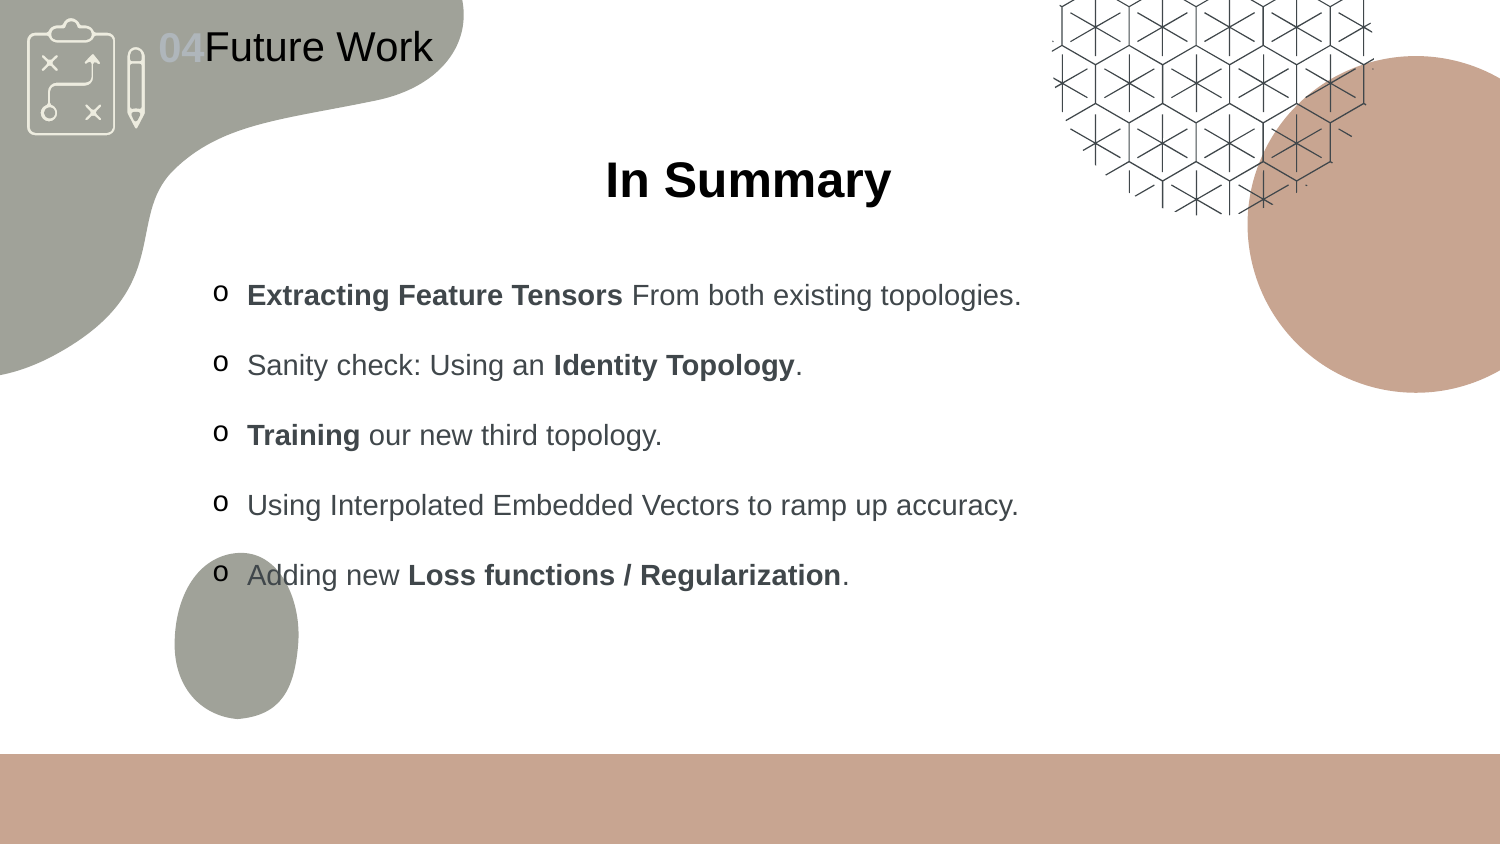

Future Work
04

In Summary
Extracting Feature Tensors From both existing topologies.
Sanity check: Using an Identity Topology.
Training our new third topology.
Using Interpolated Embedded Vectors to ramp up accuracy.
Adding new Loss functions / Regularization.